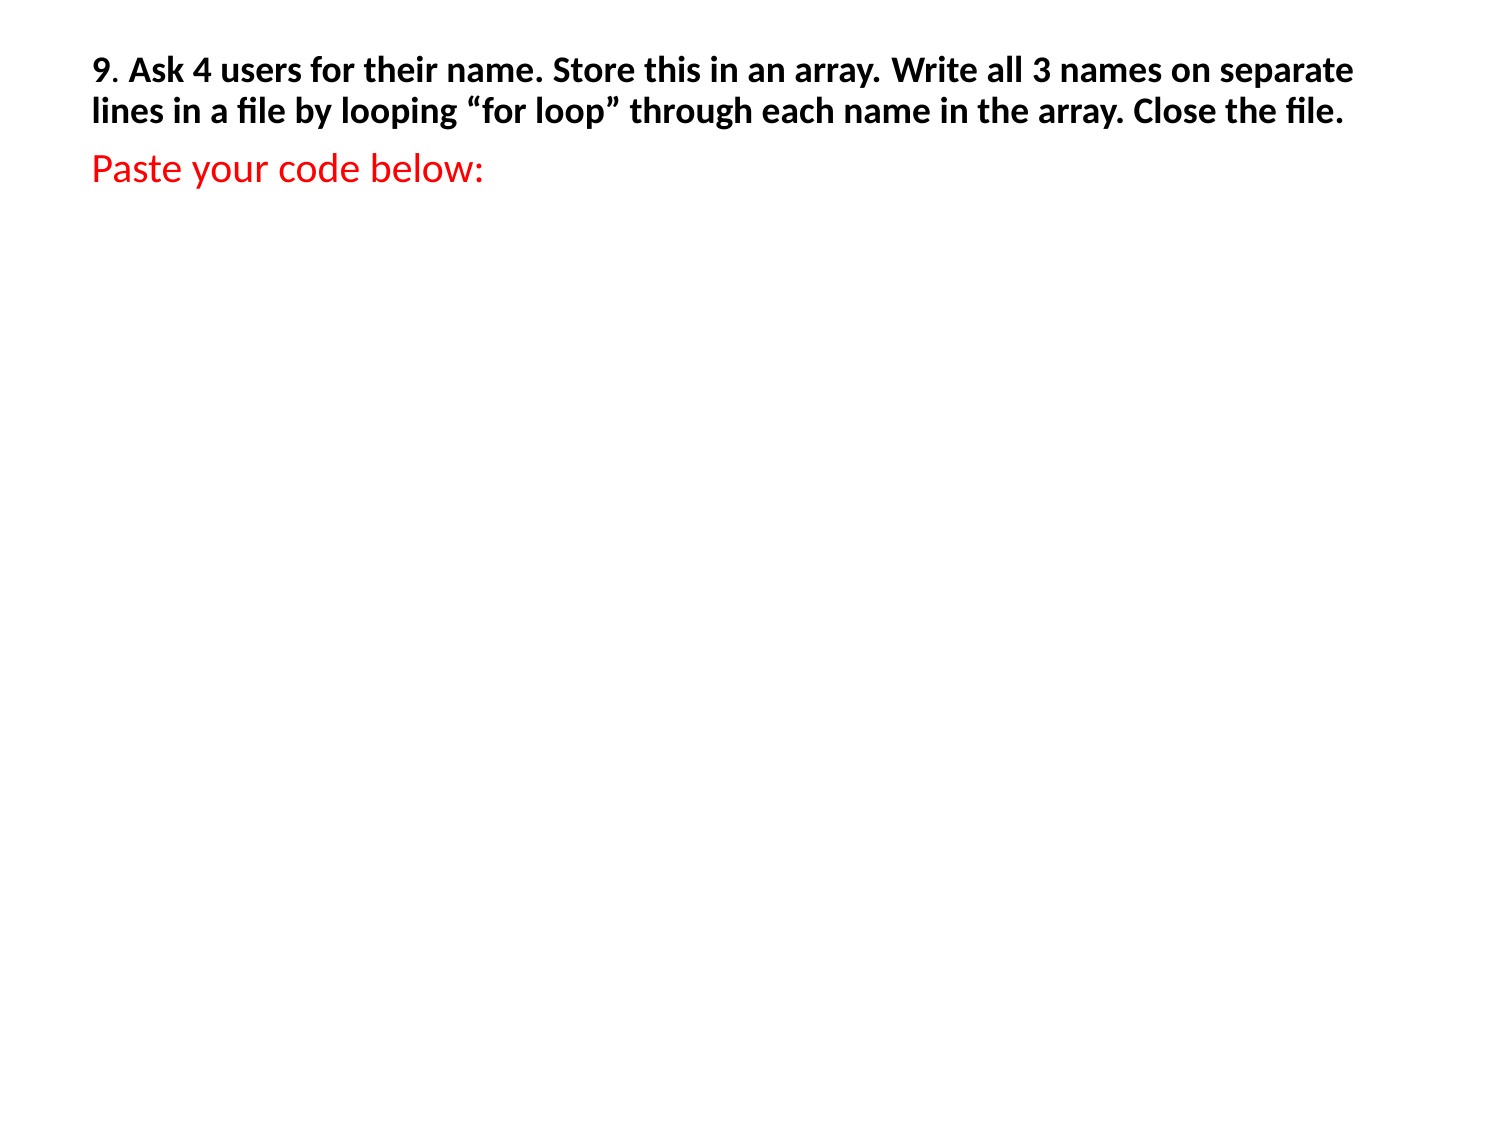

9. Ask 4 users for their name. Store this in an array. Write all 3 names on separate lines in a file by looping “for loop” through each name in the array. Close the file.
Paste your code below: